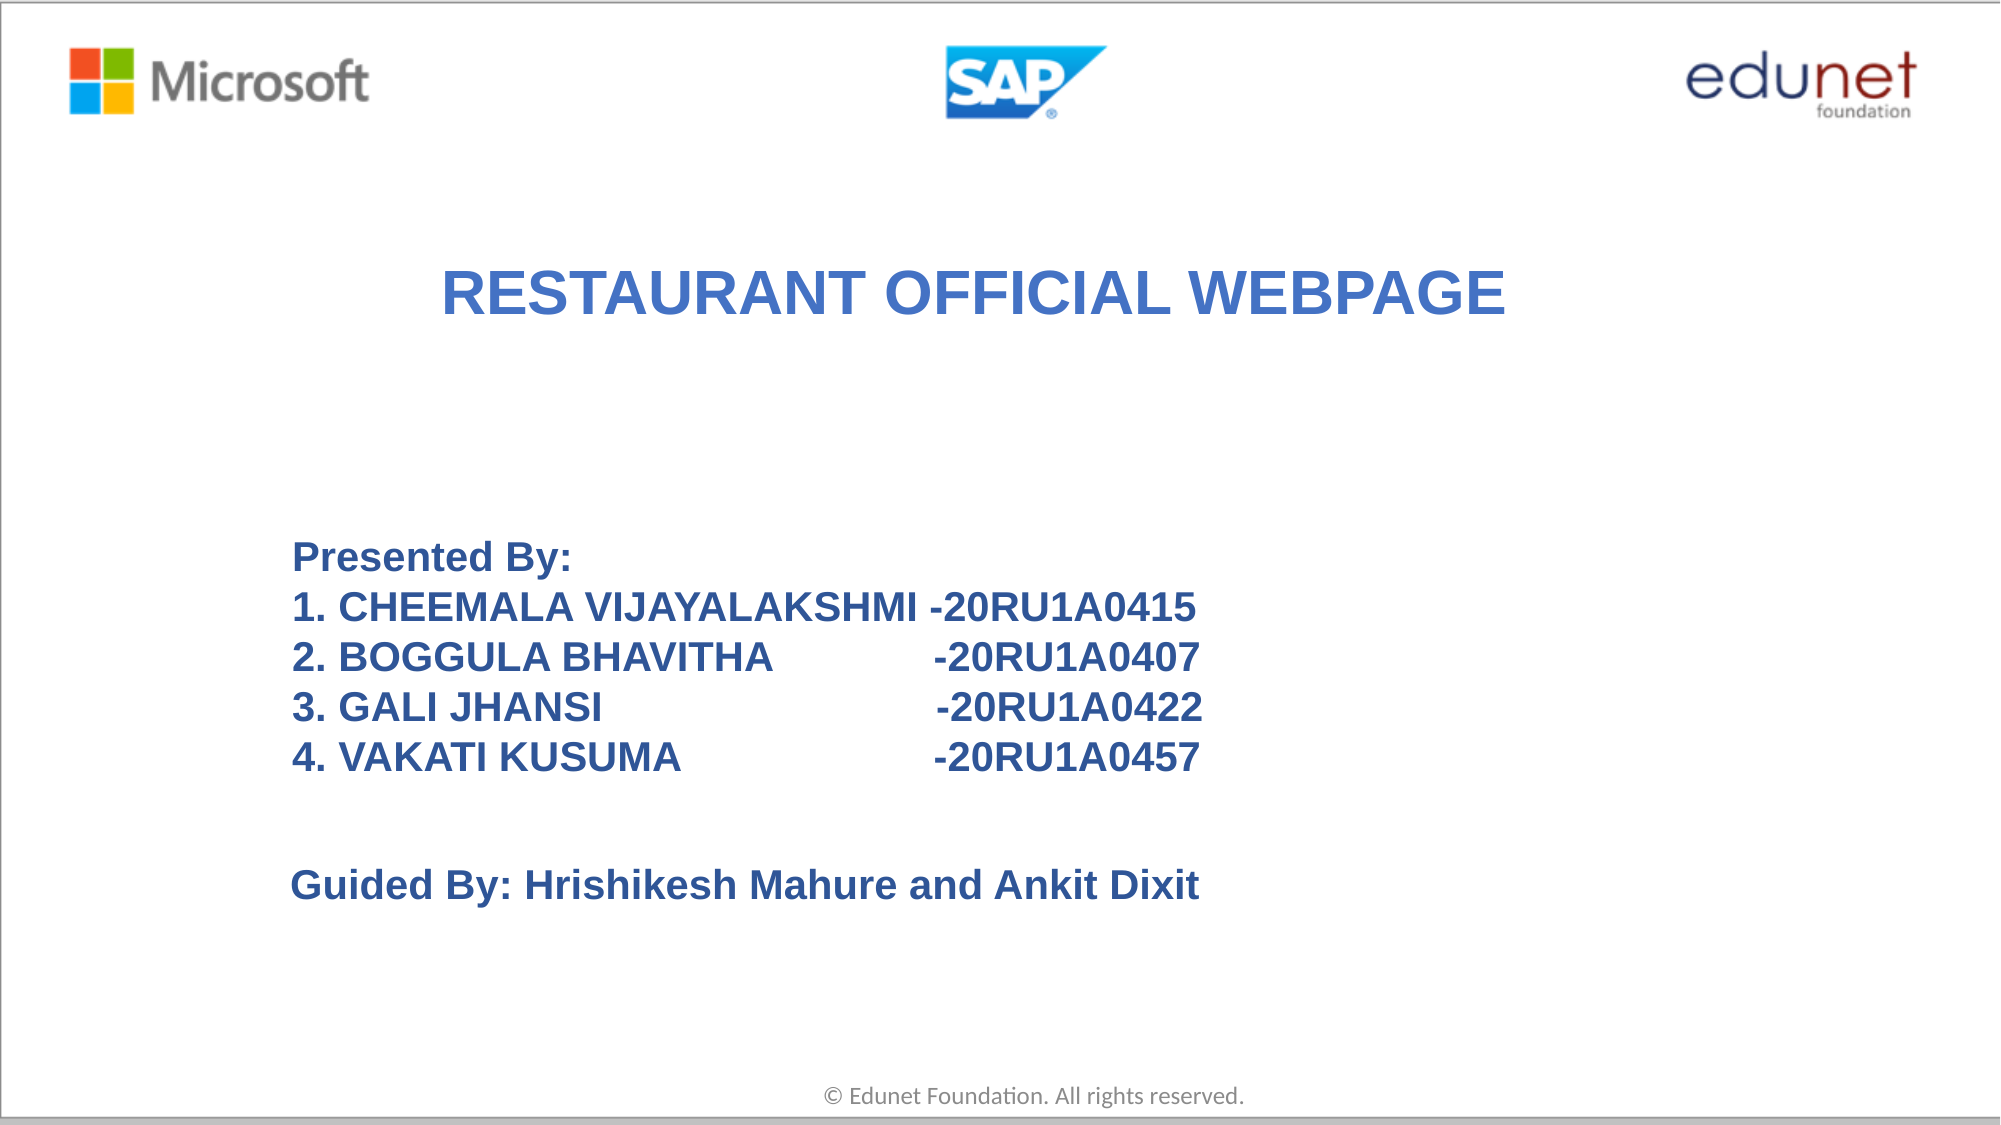

# RESTAURANT OFFICIAL WEBPAGE
Presented By:
1. CHEEMALA VIJAYALAKSHMI -20RU1A0415
2. BOGGULA BHAVITHA              -20RU1A0407
3. GALI JHANSI                             -20RU1A0422
4. VAKATI KUSUMA                      -20RU1A0457
Guided By: Hrishikesh Mahure and Ankit Dixit
© Edunet Foundation. All rights reserved.